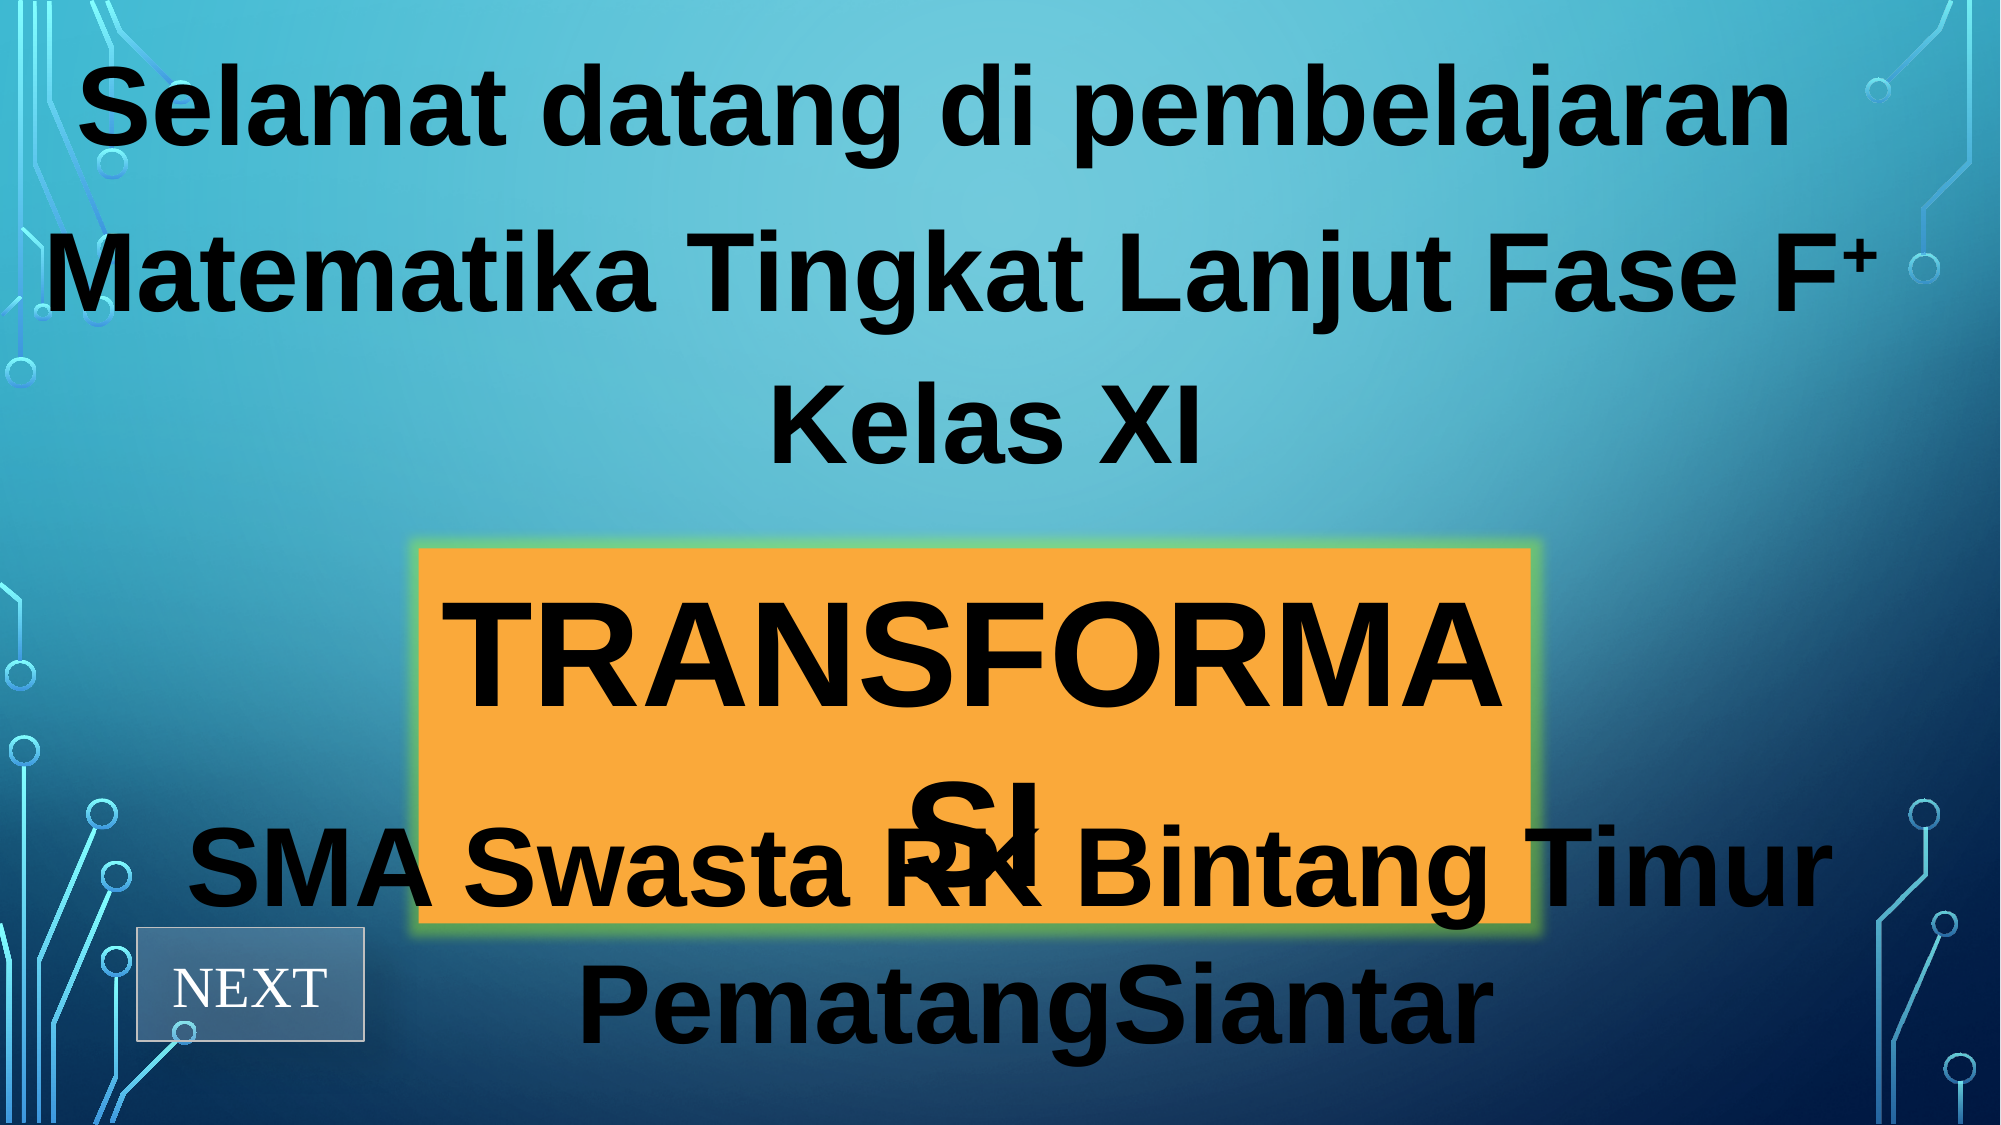

Selamat datang di pembelajaran
Matematika Tingkat Lanjut Fase F+
Kelas XI
TRANSFORMASI
SMA Swasta RK Bintang Timur
PematangSiantar
NEXT